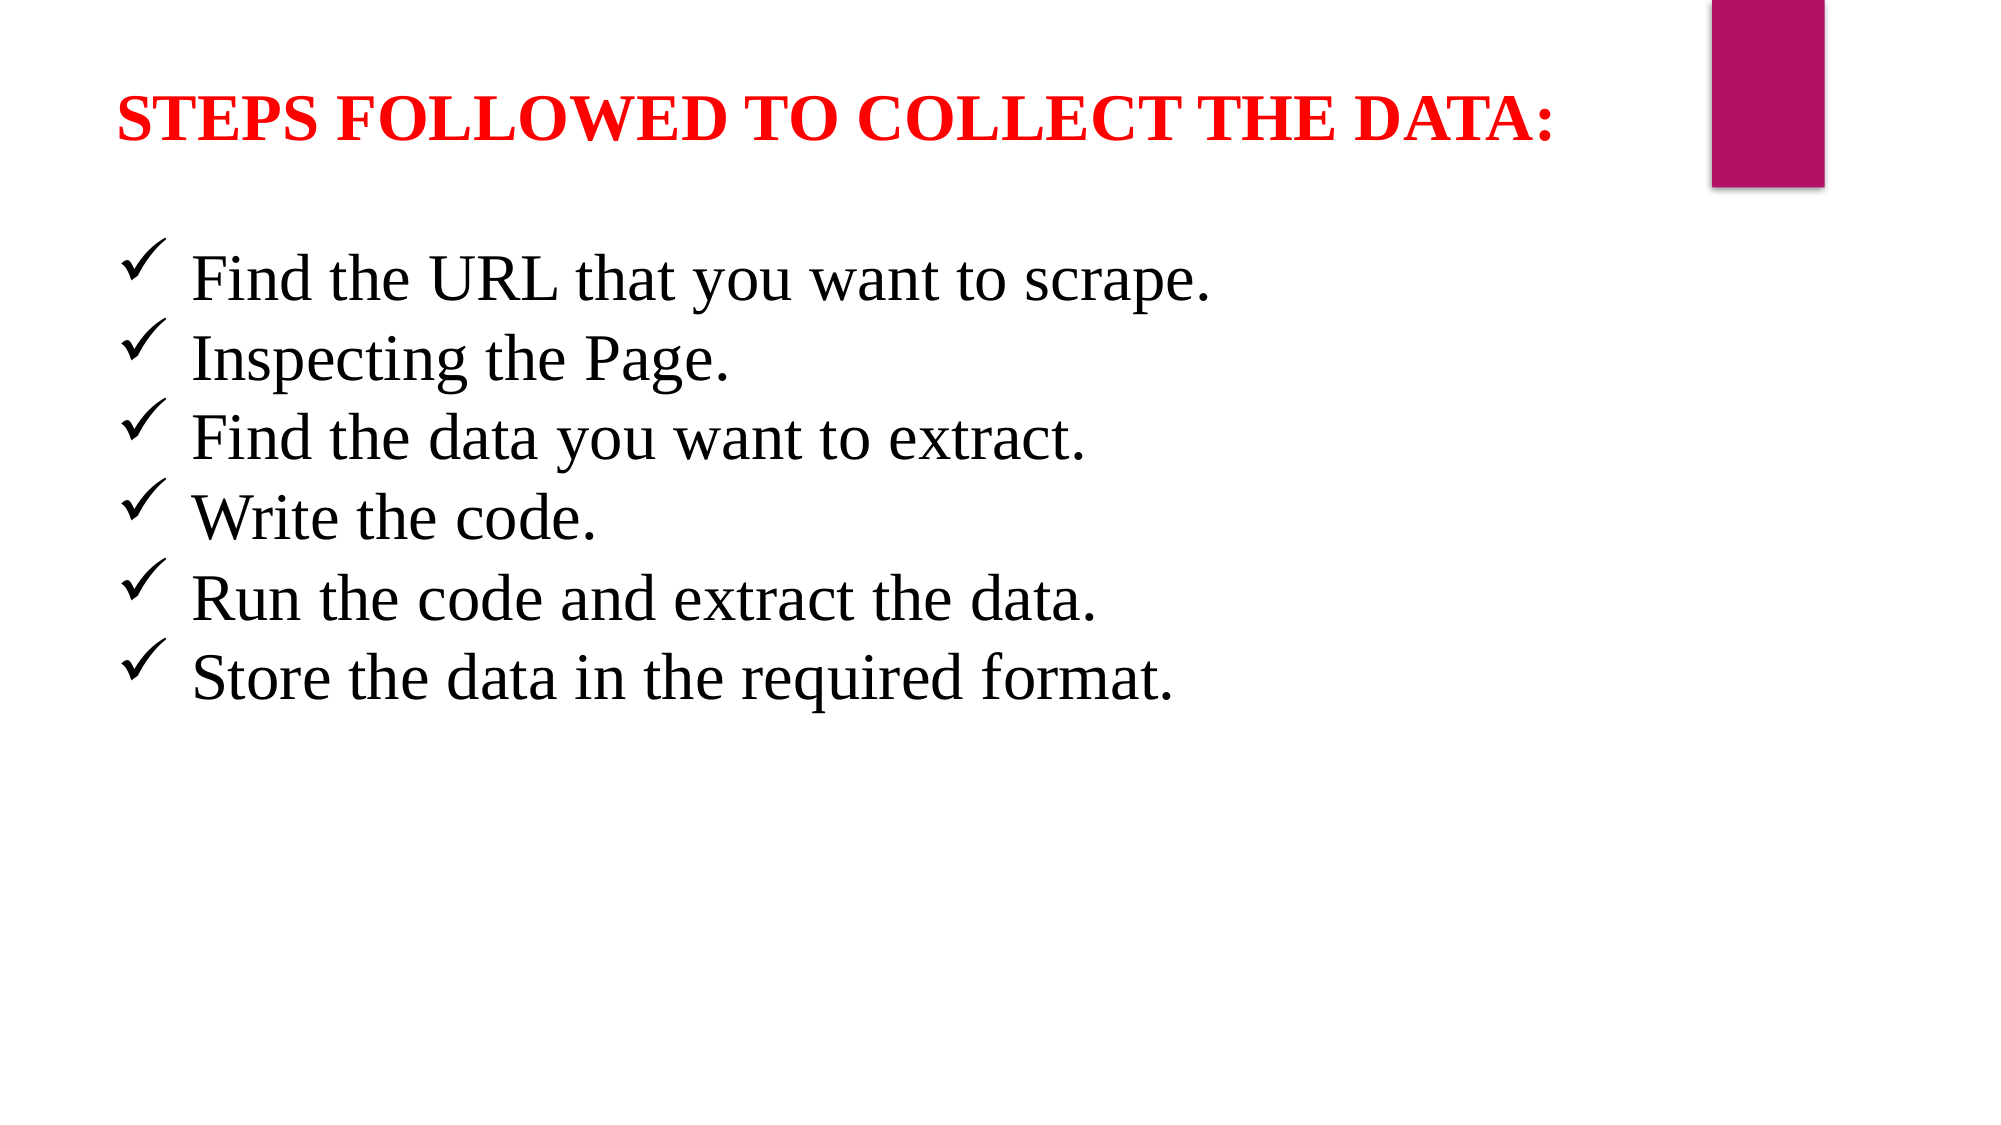

STEPS FOLLOWED TO COLLECT THE DATA:

Find the URL that you want to scrape.
Inspecting the Page.
Find the data you want to extract.
Write the code.
Run the code and extract the data.
Store the data in the required format.